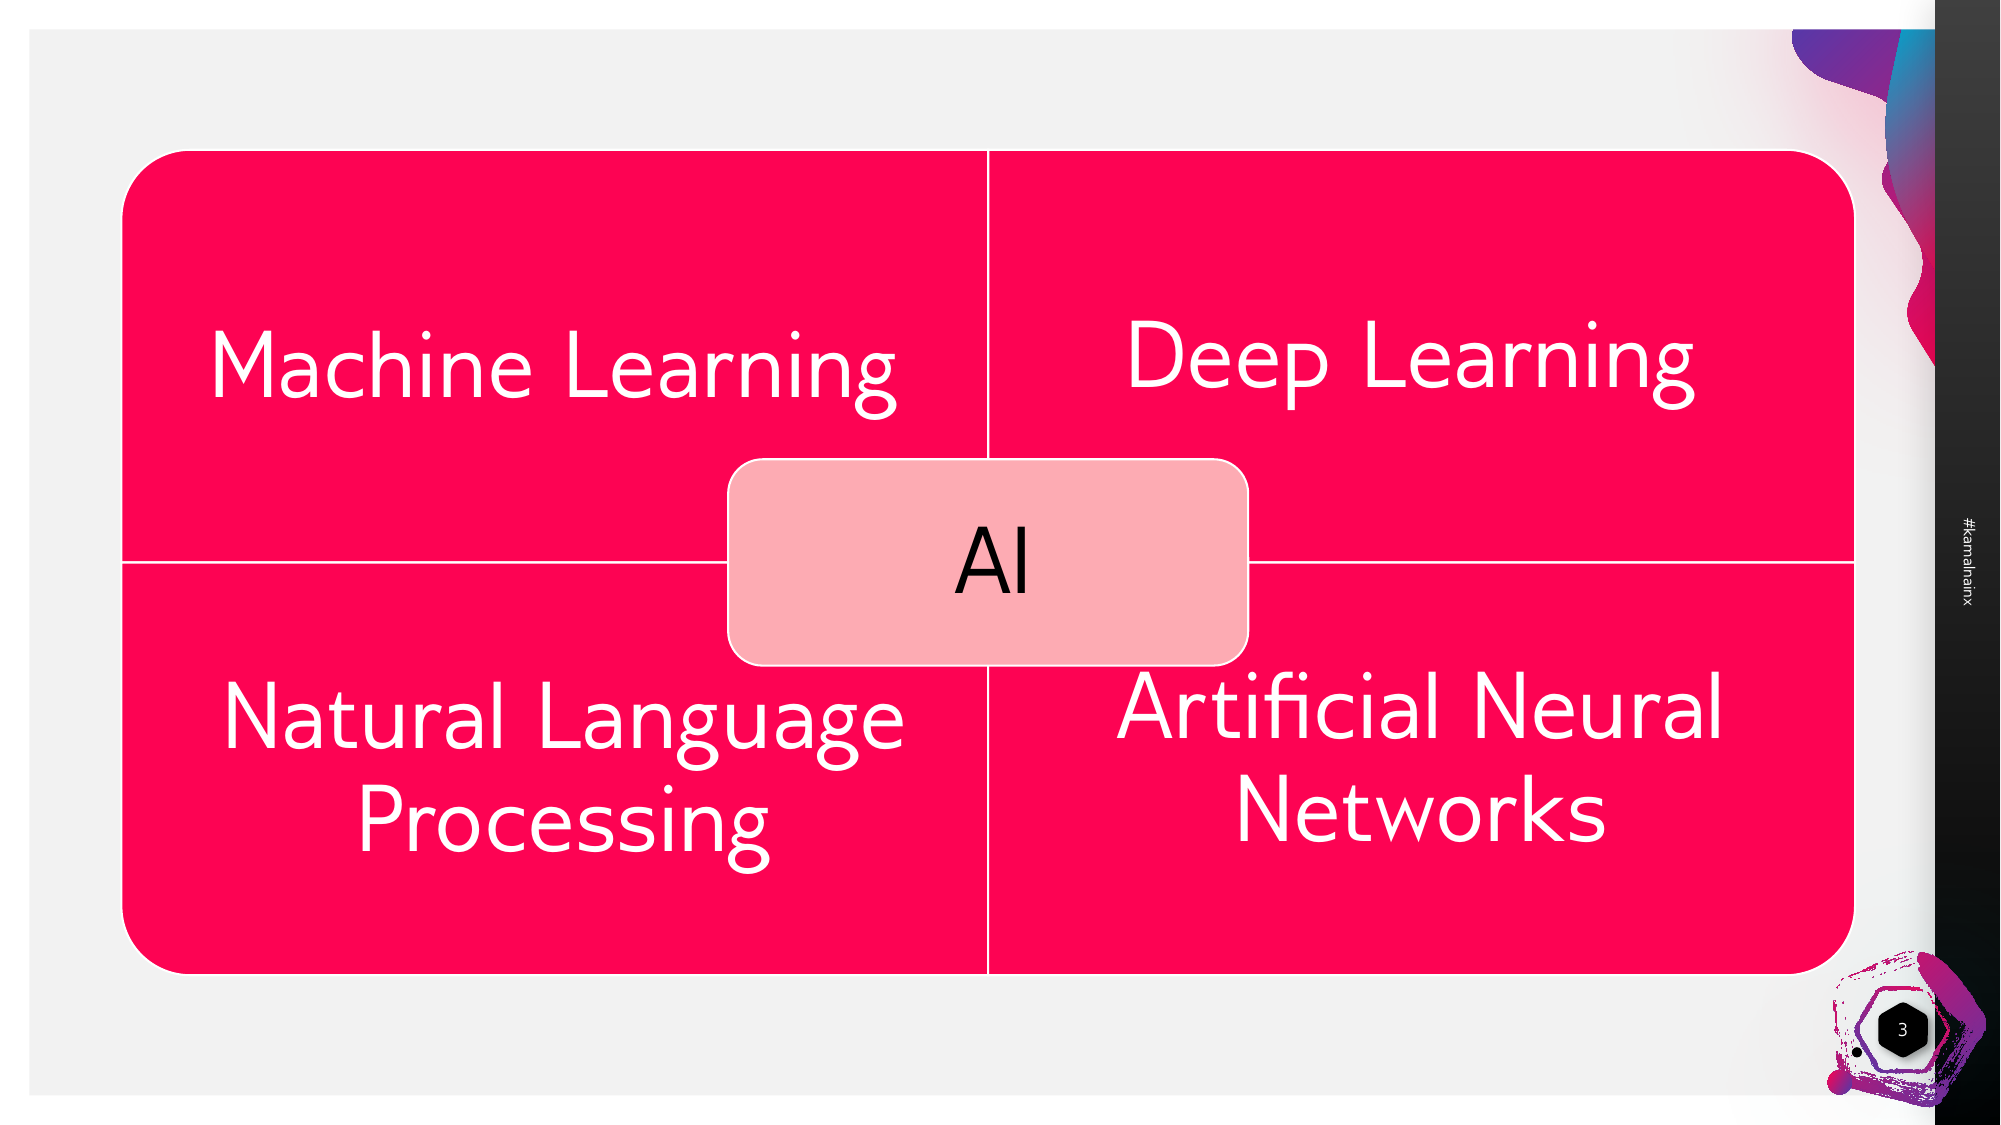

Machine Learning
Deep Learning
Natural Language Processing
Artificial Neural Networks
AI
3